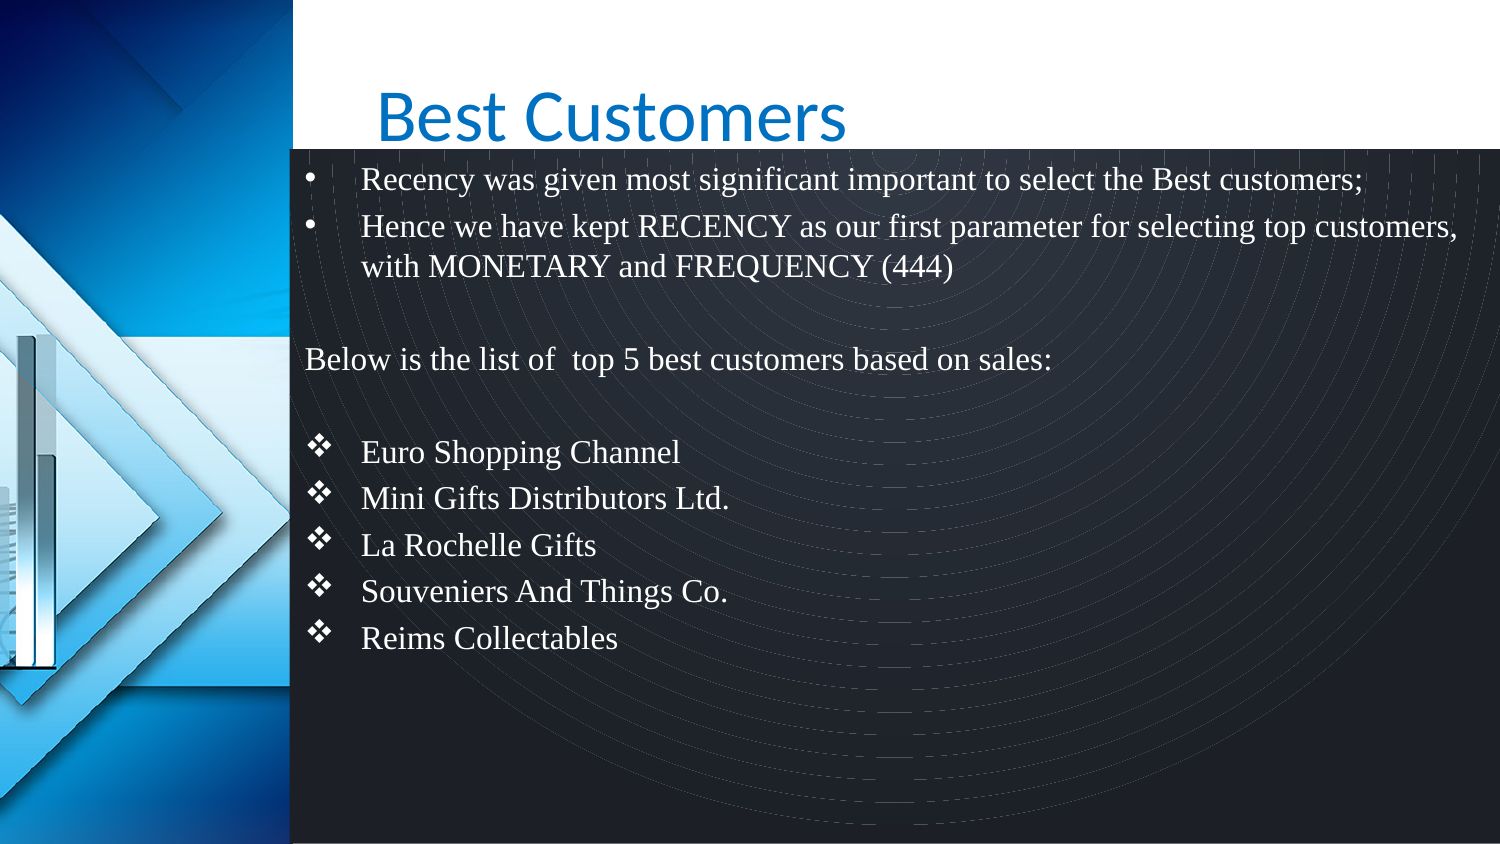

# Best Customers
Recency was given most significant important to select the Best customers;
Hence we have kept RECENCY as our first parameter for selecting top customers, with MONETARY and FREQUENCY (444)

Below is the list of  top 5 best customers based on sales:

Euro Shopping Channel
Mini Gifts Distributors Ltd.
La Rochelle Gifts
Souveniers And Things Co.
Reims Collectables